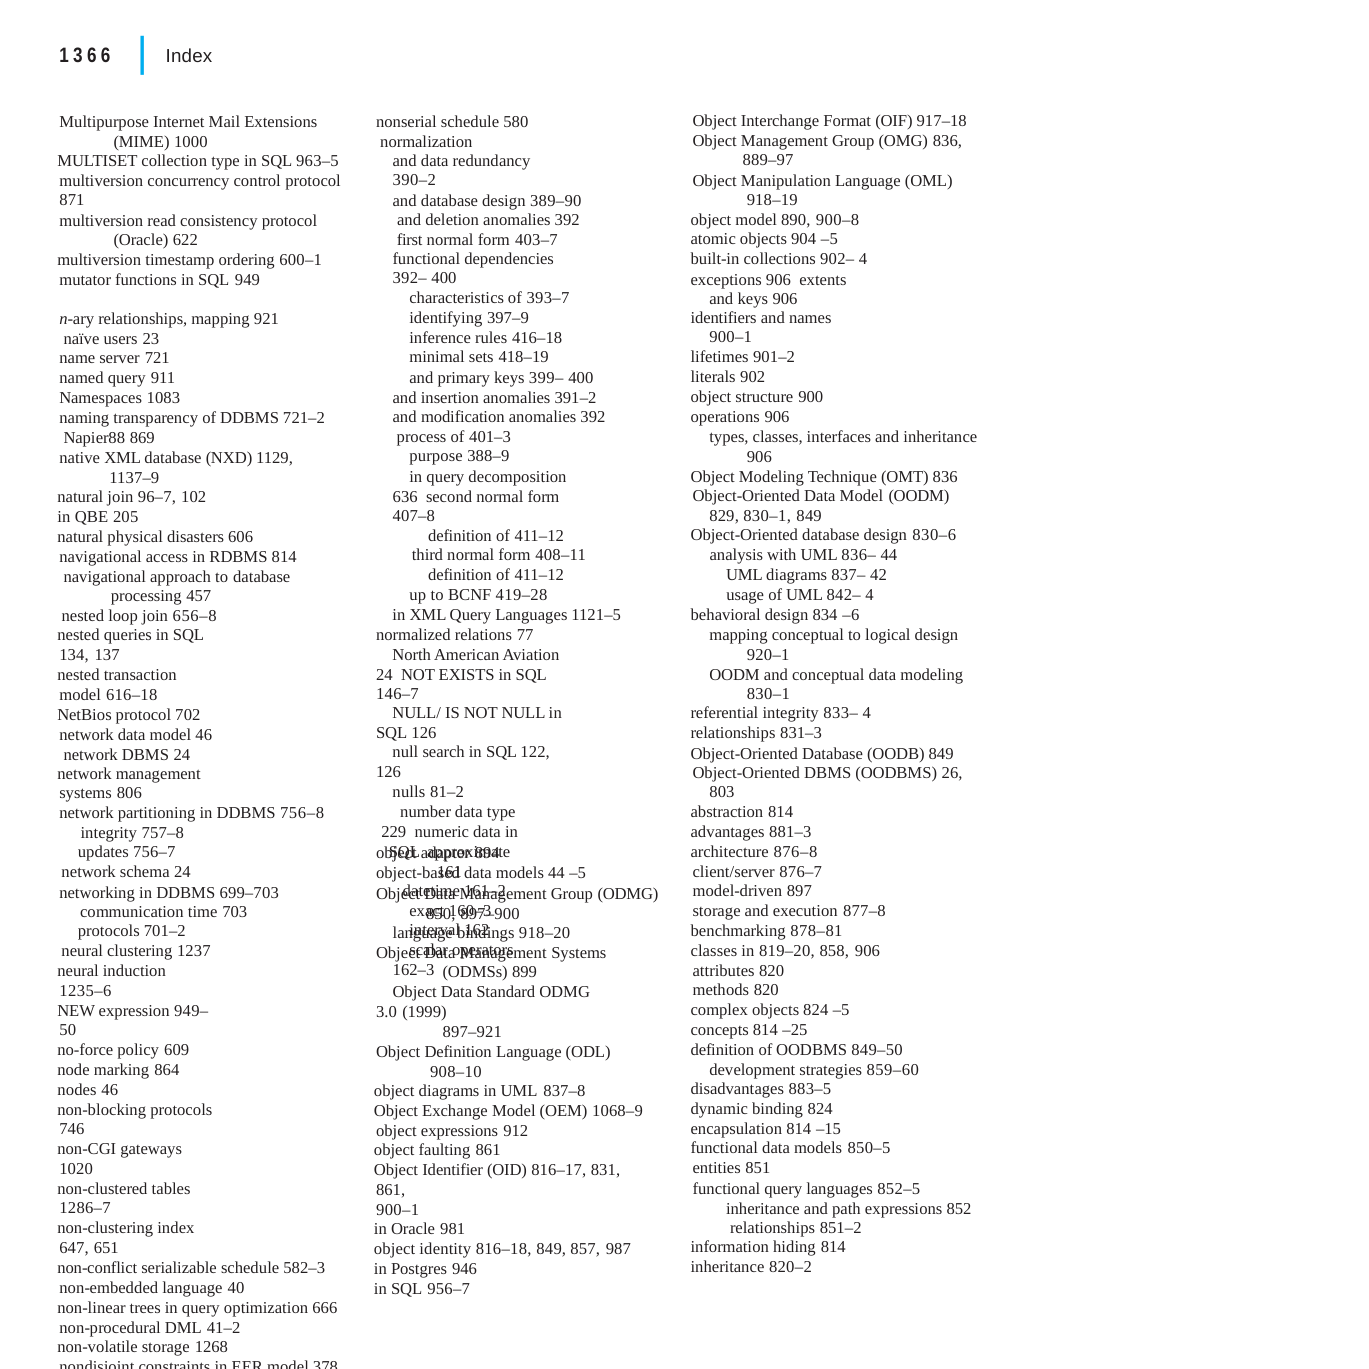

|
1366	Index
Object Interchange Format (OIF) 917–18  Object Management Group (OMG) 836,
889–97
Object Manipulation Language (OML)  918–19
object model 890, 900–8
atomic objects 904 –5
built-in collections 902– 4
exceptions 906  extents and keys 906
identifiers and names 900–1
lifetimes 901–2
literals 902
object structure 900
operations 906
types, classes, interfaces and inheritance  906
Object Modeling Technique (OMT) 836  Object-Oriented Data Model (OODM)
829, 830–1, 849
Object-Oriented database design 830–6
analysis with UML 836– 44
UML diagrams 837– 42
usage of UML 842– 4
behavioral design 834 –6
mapping conceptual to logical design  920–1
OODM and conceptual data modeling  830–1
referential integrity 833– 4
relationships 831–3
Object-Oriented Database (OODB) 849  Object-Oriented DBMS (OODBMS) 26,
803
abstraction 814
advantages 881–3
architecture 876–8
client/server 876–7
model-driven 897
storage and execution 877–8
benchmarking 878–81
classes in 819–20, 858, 906
attributes 820
methods 820
complex objects 824 –5
concepts 814 –25
definition of OODBMS 849–50  development strategies 859–60
disadvantages 883–5
dynamic binding 824
encapsulation 814 –15
functional data models 850–5
entities 851
functional query languages 852–5  inheritance and path expressions 852  relationships 851–2
information hiding 814
inheritance 820–2
Multipurpose Internet Mail Extensions  (MIME) 1000
MULTISET collection type in SQL 963–5  multiversion concurrency control protocol
871
multiversion read consistency protocol  (Oracle) 622
multiversion timestamp ordering 600–1  mutator functions in SQL 949
nonserial schedule 580  normalization
and data redundancy 390–2
and database design 389–90  and deletion anomalies 392  first normal form 403–7
functional dependencies 392– 400
characteristics of 393–7
identifying 397–9
inference rules 416–18
minimal sets 418–19
and primary keys 399– 400  and insertion anomalies 391–2  and modification anomalies 392  process of 401–3
purpose 388–9
in query decomposition 636  second normal form 407–8
definition of 411–12
third normal form 408–11
definition of 411–12
up to BCNF 419–28
in XML Query Languages 1121–5  normalized relations 77
North American Aviation 24  NOT EXISTS in SQL 146–7
NULL/ IS NOT NULL in SQL 126
null search in SQL 122, 126
nulls 81–2
number data type 229  numeric data in SQL  approximate 161
datetime 161–2
exact 160–3
interval 162
scalar operators 162–3
n-ary relationships, mapping 921  naïve users 23
name server 721
named query 911
Namespaces 1083
naming transparency of DDBMS 721–2  Napier88 869
native XML database (NXD) 1129,  1137–9
natural join 96–7, 102
in QBE 205
natural physical disasters 606  navigational access in RDBMS 814  navigational approach to database
processing 457
nested loop join 656–8
nested queries in SQL 134, 137
nested transaction model 616–18
NetBios protocol 702  network data model 46  network DBMS 24
network management systems 806
network partitioning in DDBMS 756–8  integrity 757–8
updates 756–7
network schema 24
networking in DDBMS 699–703  communication time 703
protocols 701–2
neural clustering 1237
neural induction 1235–6
NEW expression 949–50
no-force policy 609
node marking 864
nodes 46
non-blocking protocols 746
non-CGI gateways 1020
non-clustered tables 1286–7
non-clustering index 647, 651
non-conflict serializable schedule 582–3  non-embedded language 40
non-linear trees in query optimization 666  non-procedural DML 41–2
non-volatile storage 1268
nondisjoint constraints in EER model 378,  468
nonrepeatable read 580  nonrepeatable read in SQL 188
object adapter 894
object-based data models 44 –5
Object Data Management Group (ODMG)  850, 897–900
language bindings 918–20  Object Data Management Systems
(ODMSs) 899
Object Data Standard ODMG 3.0 (1999)
897–921
Object Definition Language (ODL)  908–10
object diagrams in UML 837–8
Object Exchange Model (OEM) 1068–9  object expressions 912
object faulting 861
Object Identifier (OID) 816–17, 831, 861,
900–1
in Oracle 981
object identity 816–18, 849, 857, 987
in Postgres 946
in SQL 956–7